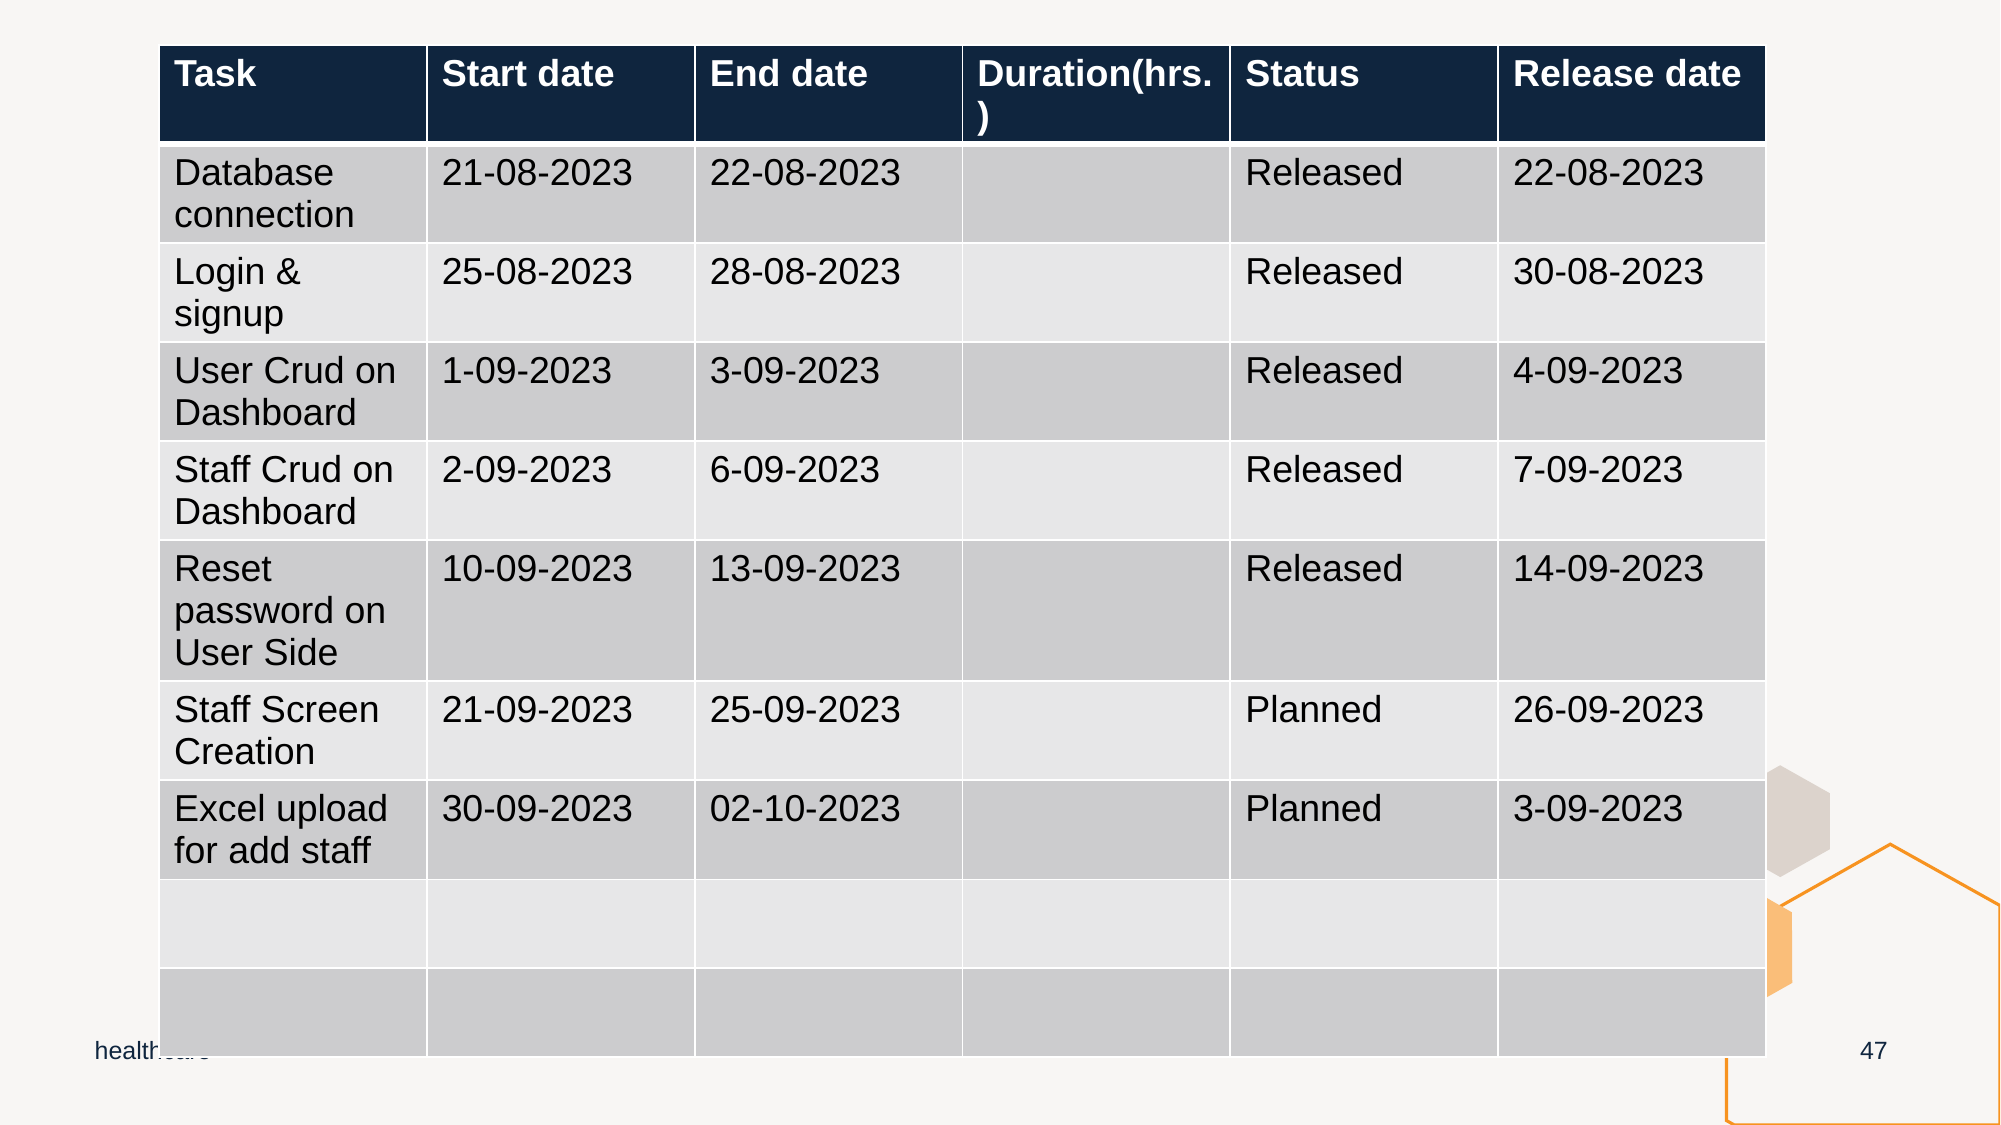

| Task | Start date | End date | Duration(hrs.) | Status | Release date |
| --- | --- | --- | --- | --- | --- |
| Database connection | 21-08-2023 | 22-08-2023 |  | Released | 22-08-2023 |
| Login & signup | 25-08-2023 | 28-08-2023 |  | Released | 30-08-2023 |
| User Crud on Dashboard | 1-09-2023 | 3-09-2023 |  | Released | 4-09-2023 |
| Staff Crud on Dashboard | 2-09-2023 | 6-09-2023 |  | Released | 7-09-2023 |
| Reset password on User Side | 10-09-2023 | 13-09-2023 |  | Released | 14-09-2023 |
| Staff Screen Creation | 21-09-2023 | 25-09-2023 |  | Planned | 26-09-2023 |
| Excel upload for add staff | 30-09-2023 | 02-10-2023 |  | Planned | 3-09-2023 |
|  |  |  |  |  |  |
|  |  |  |  |  |  |
healthcare
47